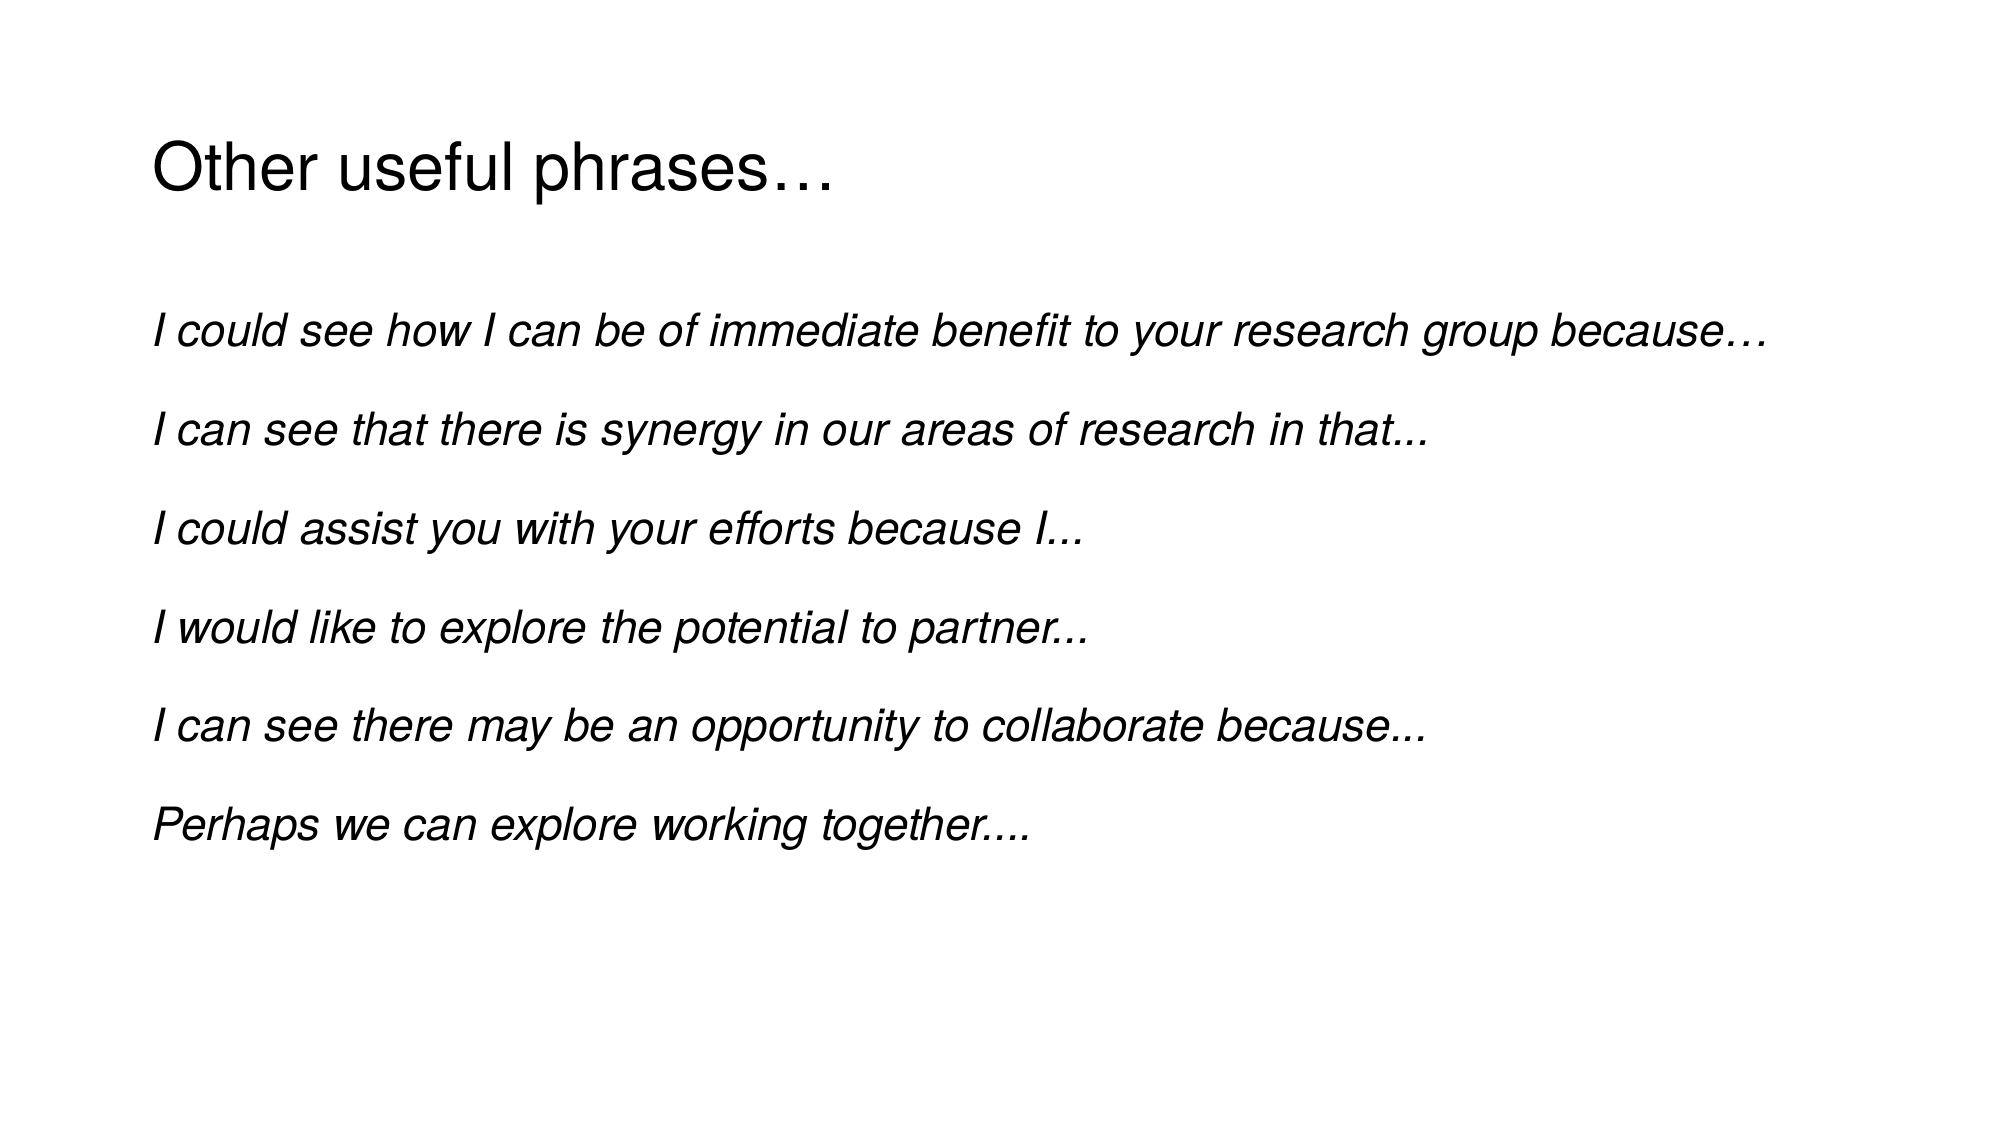

# Other useful phrases…
I could see how I can be of immediate benefit to your research group because…

I can see that there is synergy in our areas of research in that...

I could assist you with your efforts because I...

I would like to explore the potential to partner...

I can see there may be an opportunity to collaborate because...

Perhaps we can explore working together....